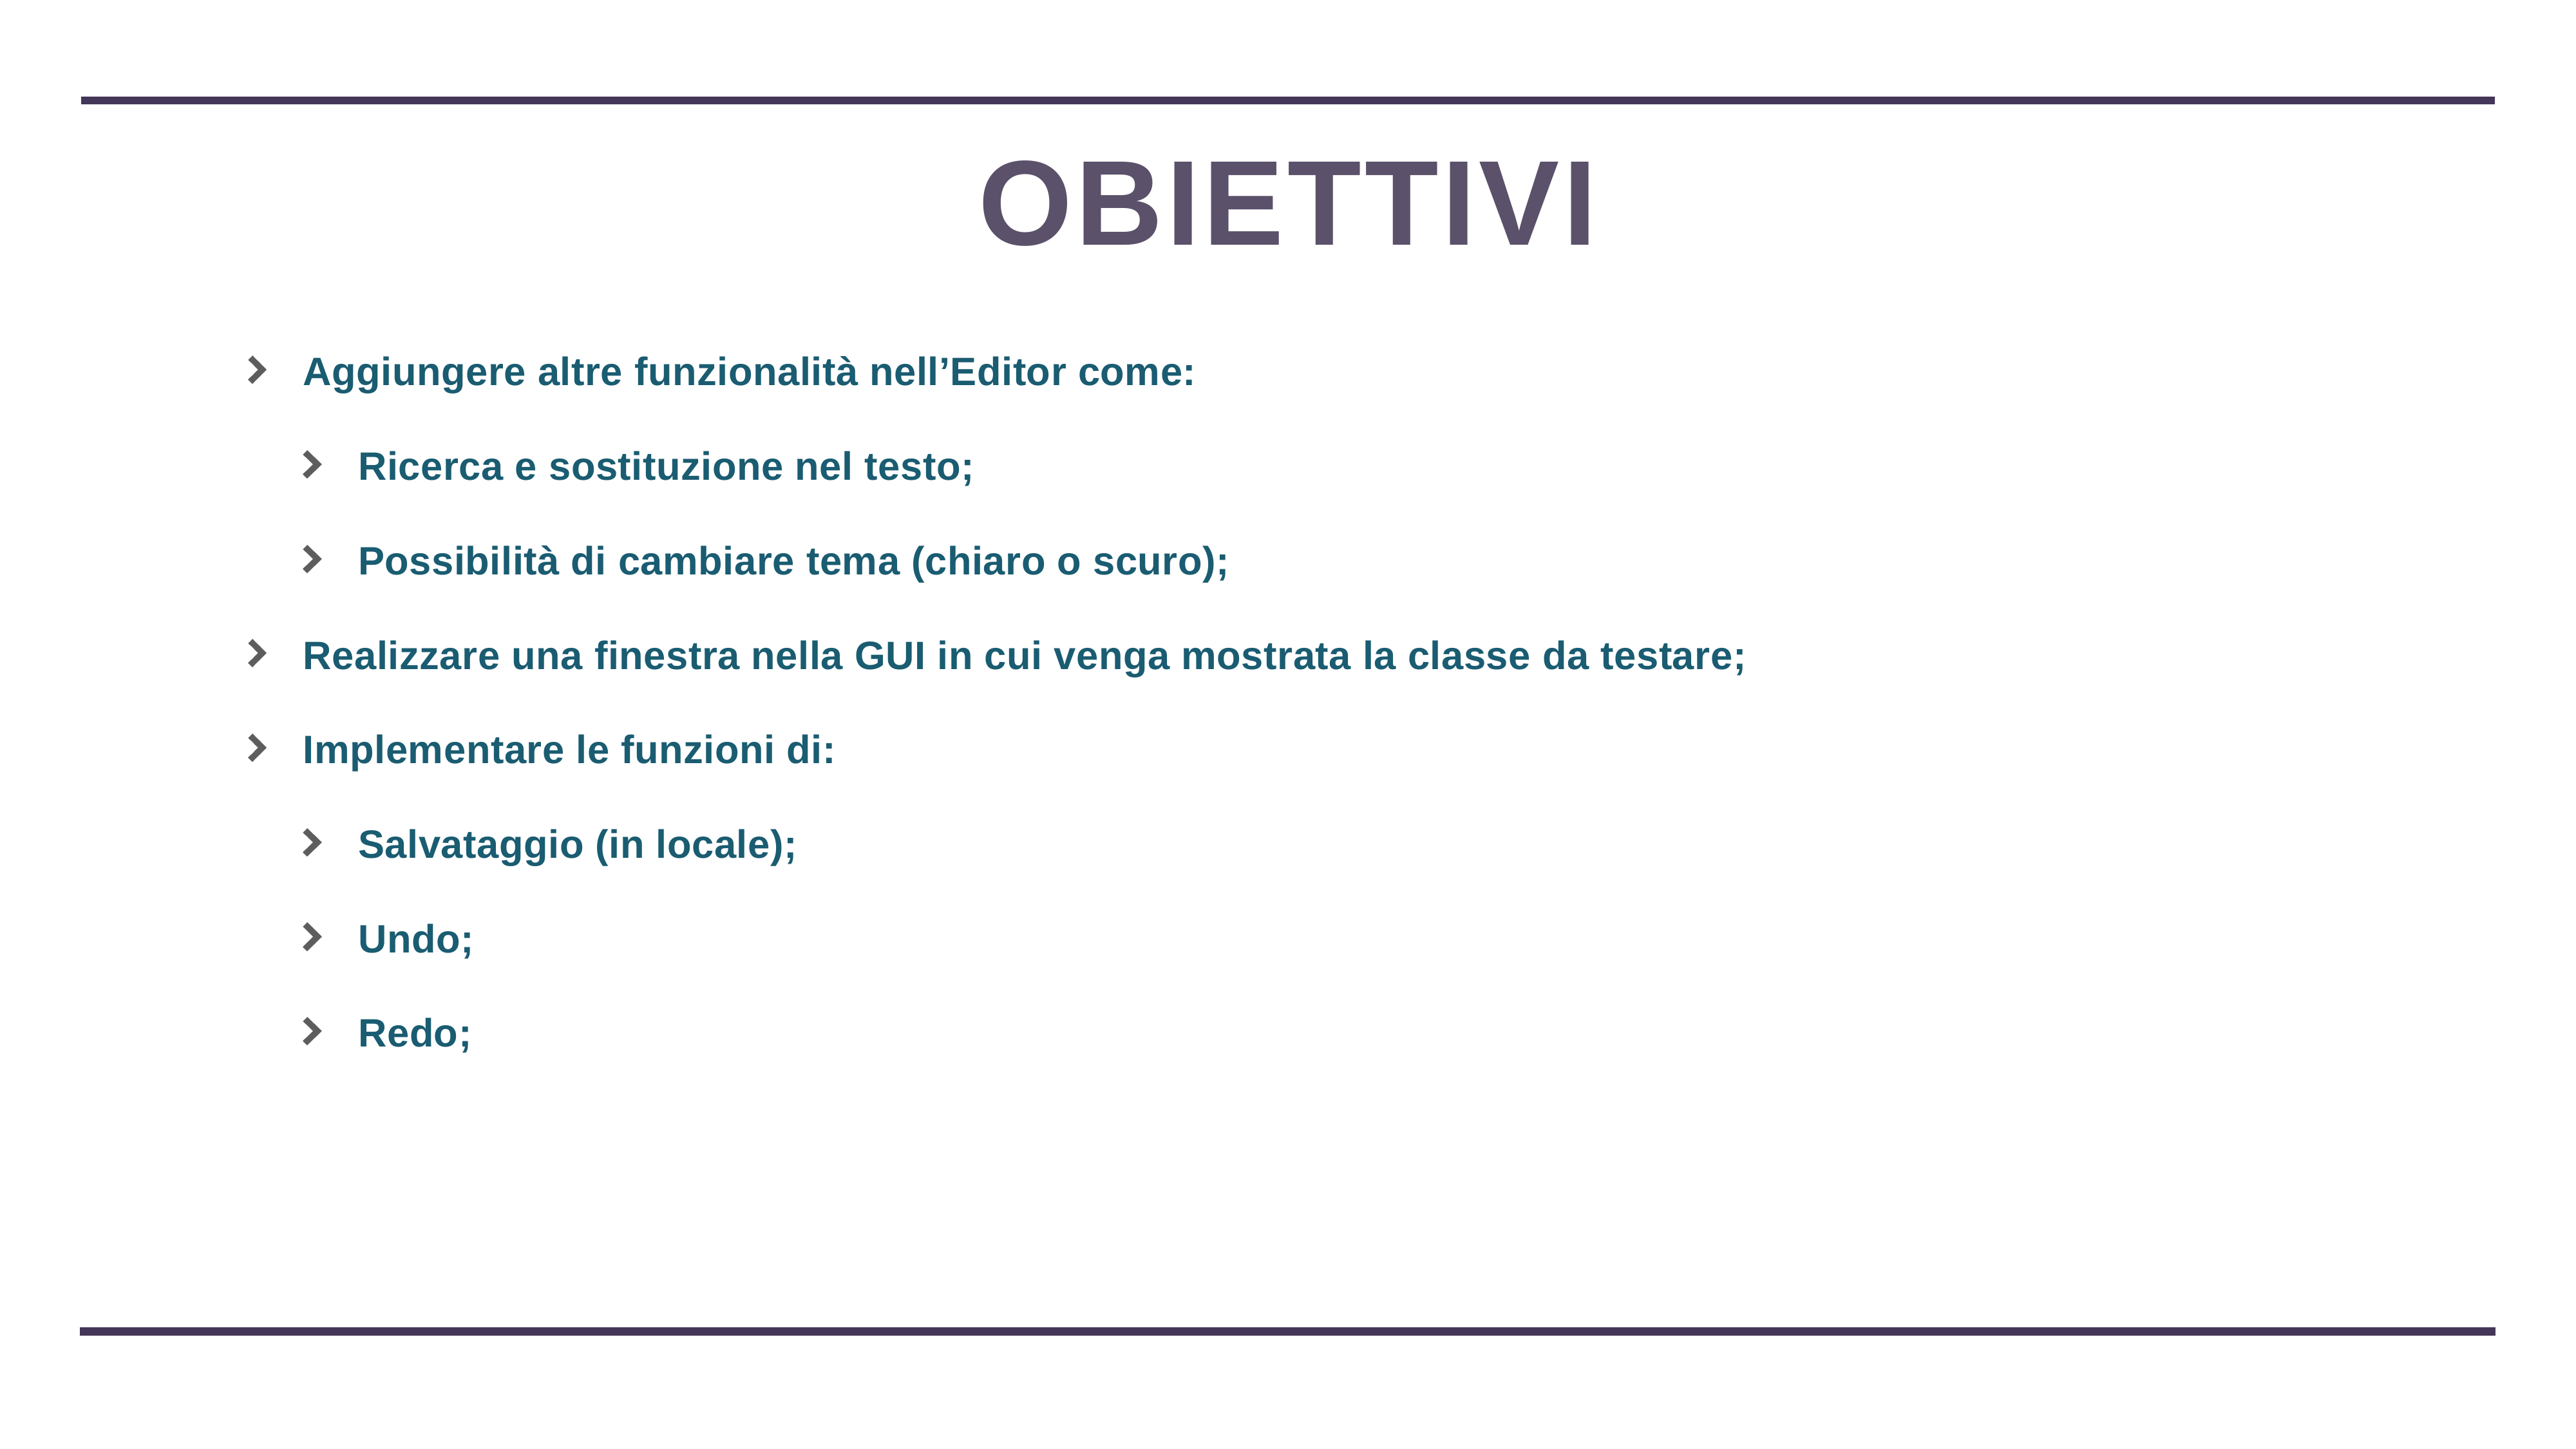

# OBIETTIVI
Aggiungere altre funzionalità nell’Editor come:
Ricerca e sostituzione nel testo;
Possibilità di cambiare tema (chiaro o scuro);
Realizzare una finestra nella GUI in cui venga mostrata la classe da testare;
Implementare le funzioni di:
Salvataggio (in locale);
Undo;
Redo;